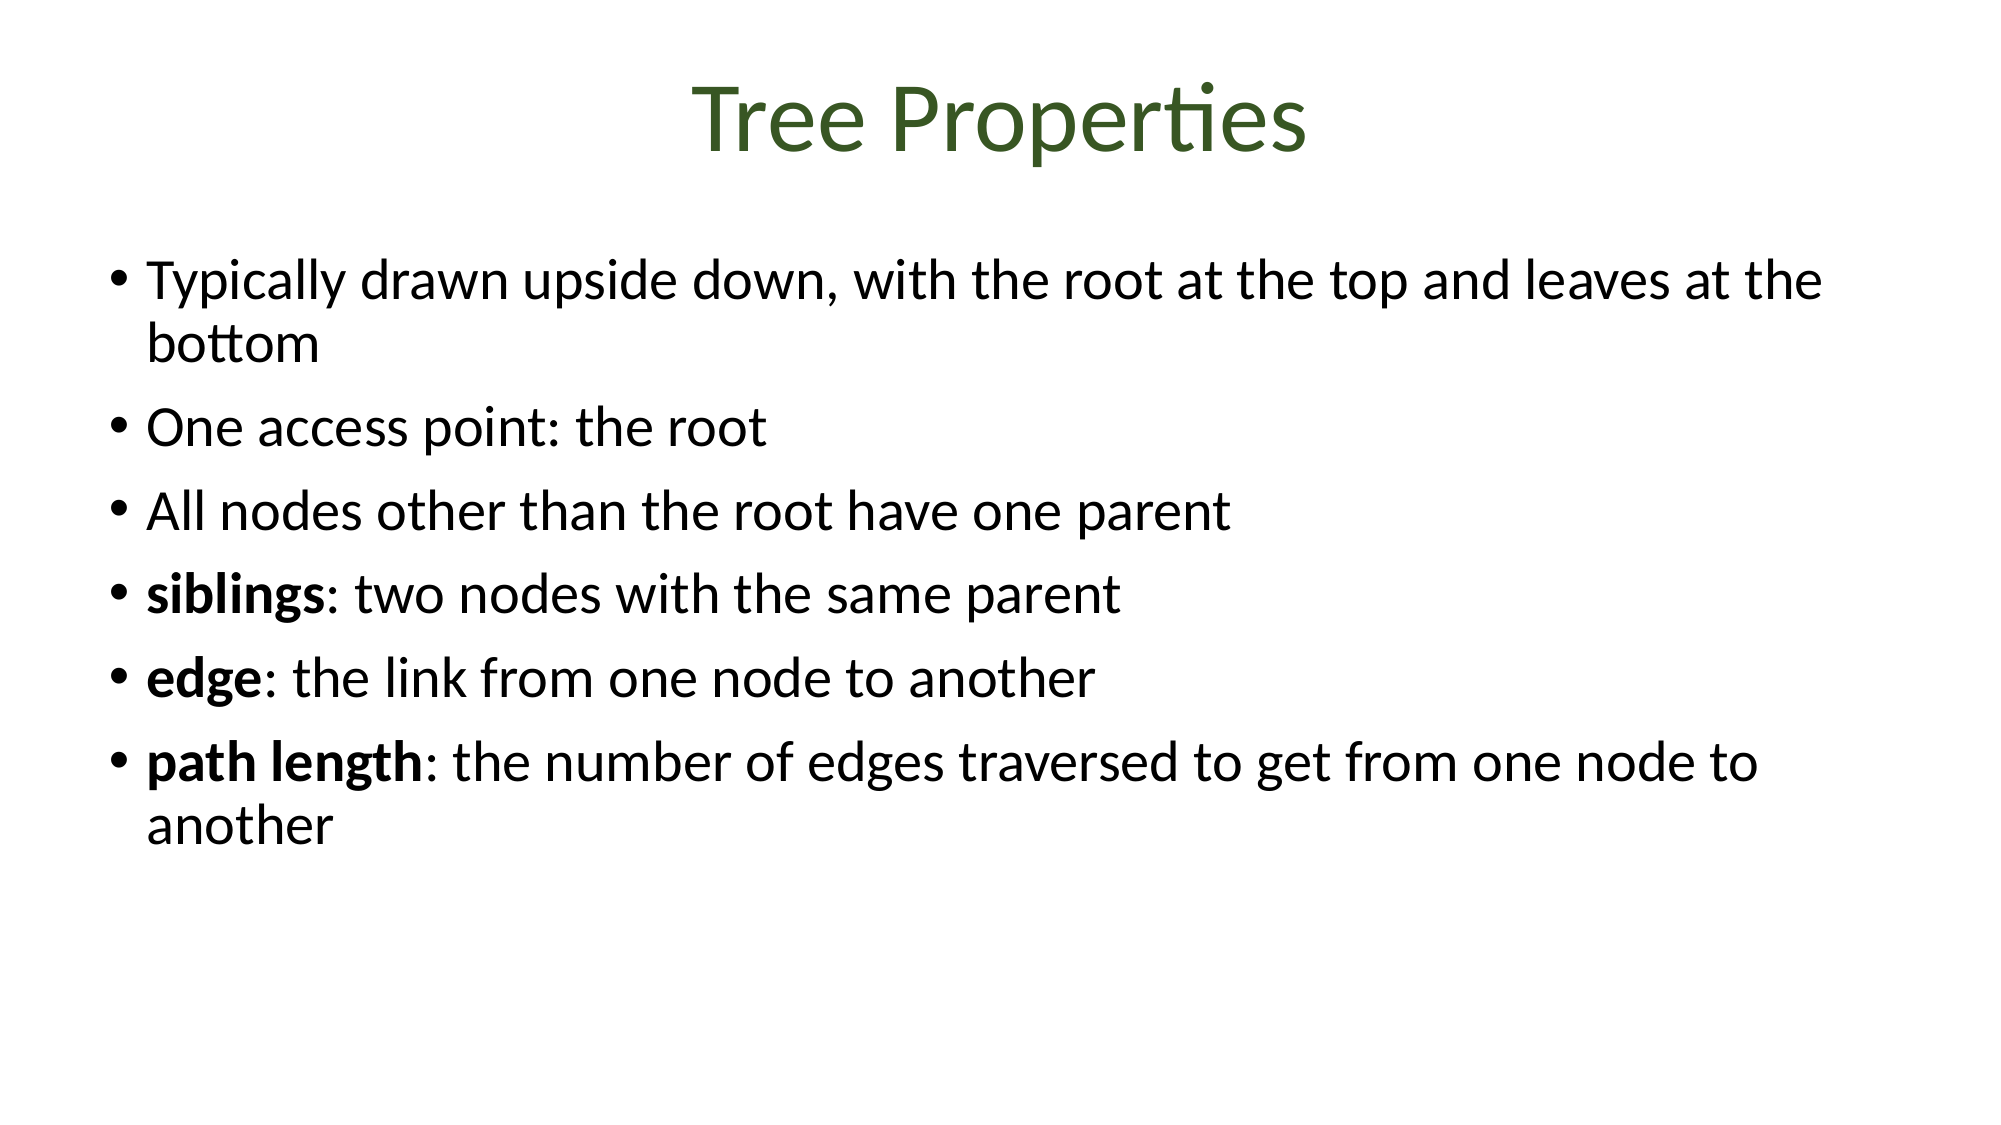

# Tree Properties
Typically drawn upside down, with the root at the top and leaves at the bottom
One access point: the root
All nodes other than the root have one parent
siblings: two nodes with the same parent
edge: the link from one node to another
path length: the number of edges traversed to get from one node to another